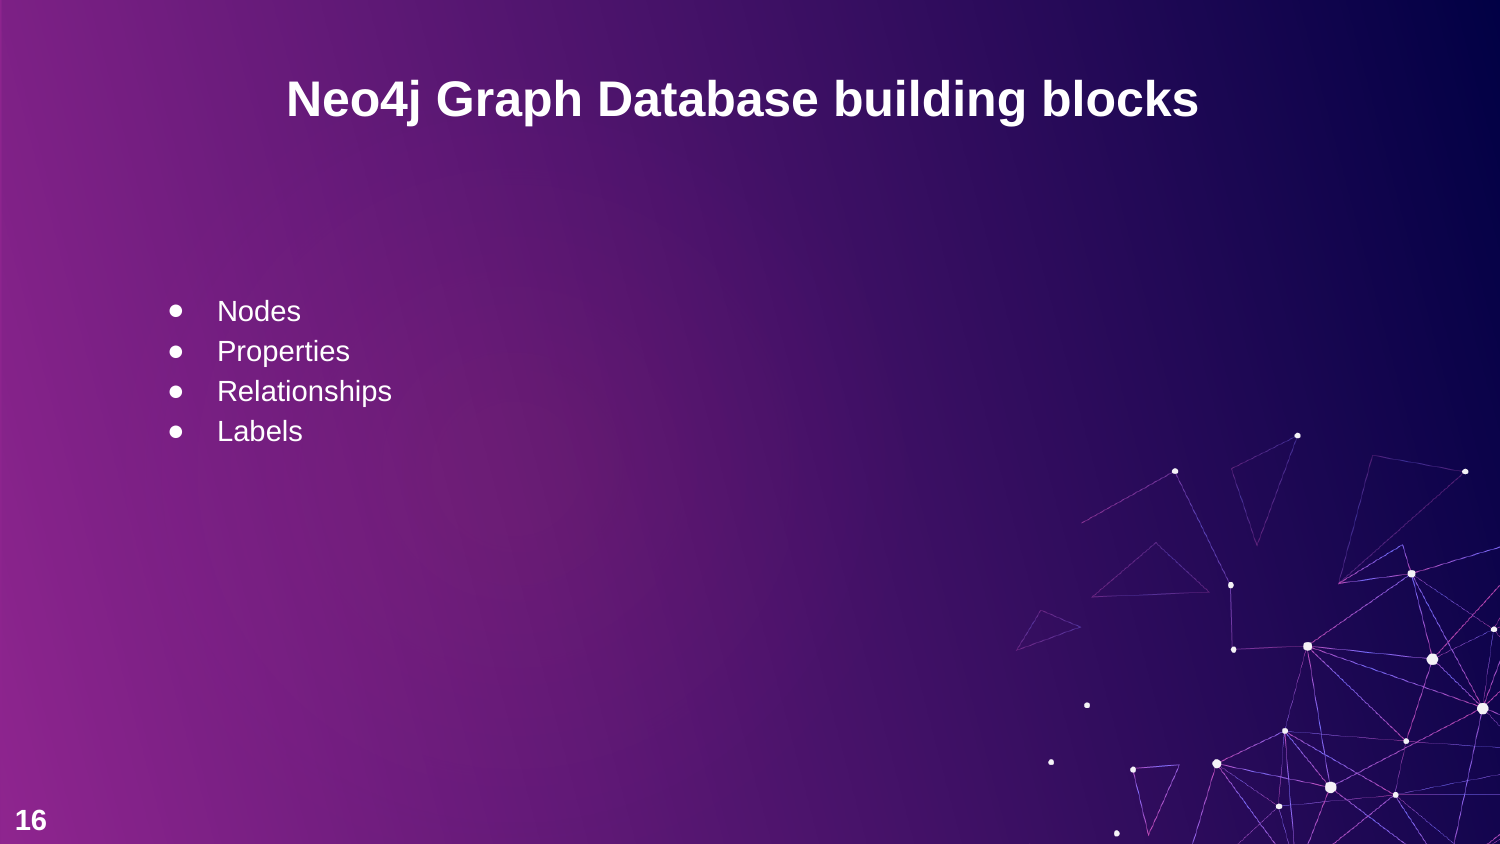

# Neo4j Graph Database building blocks
Nodes
Properties
Relationships
Labels
16